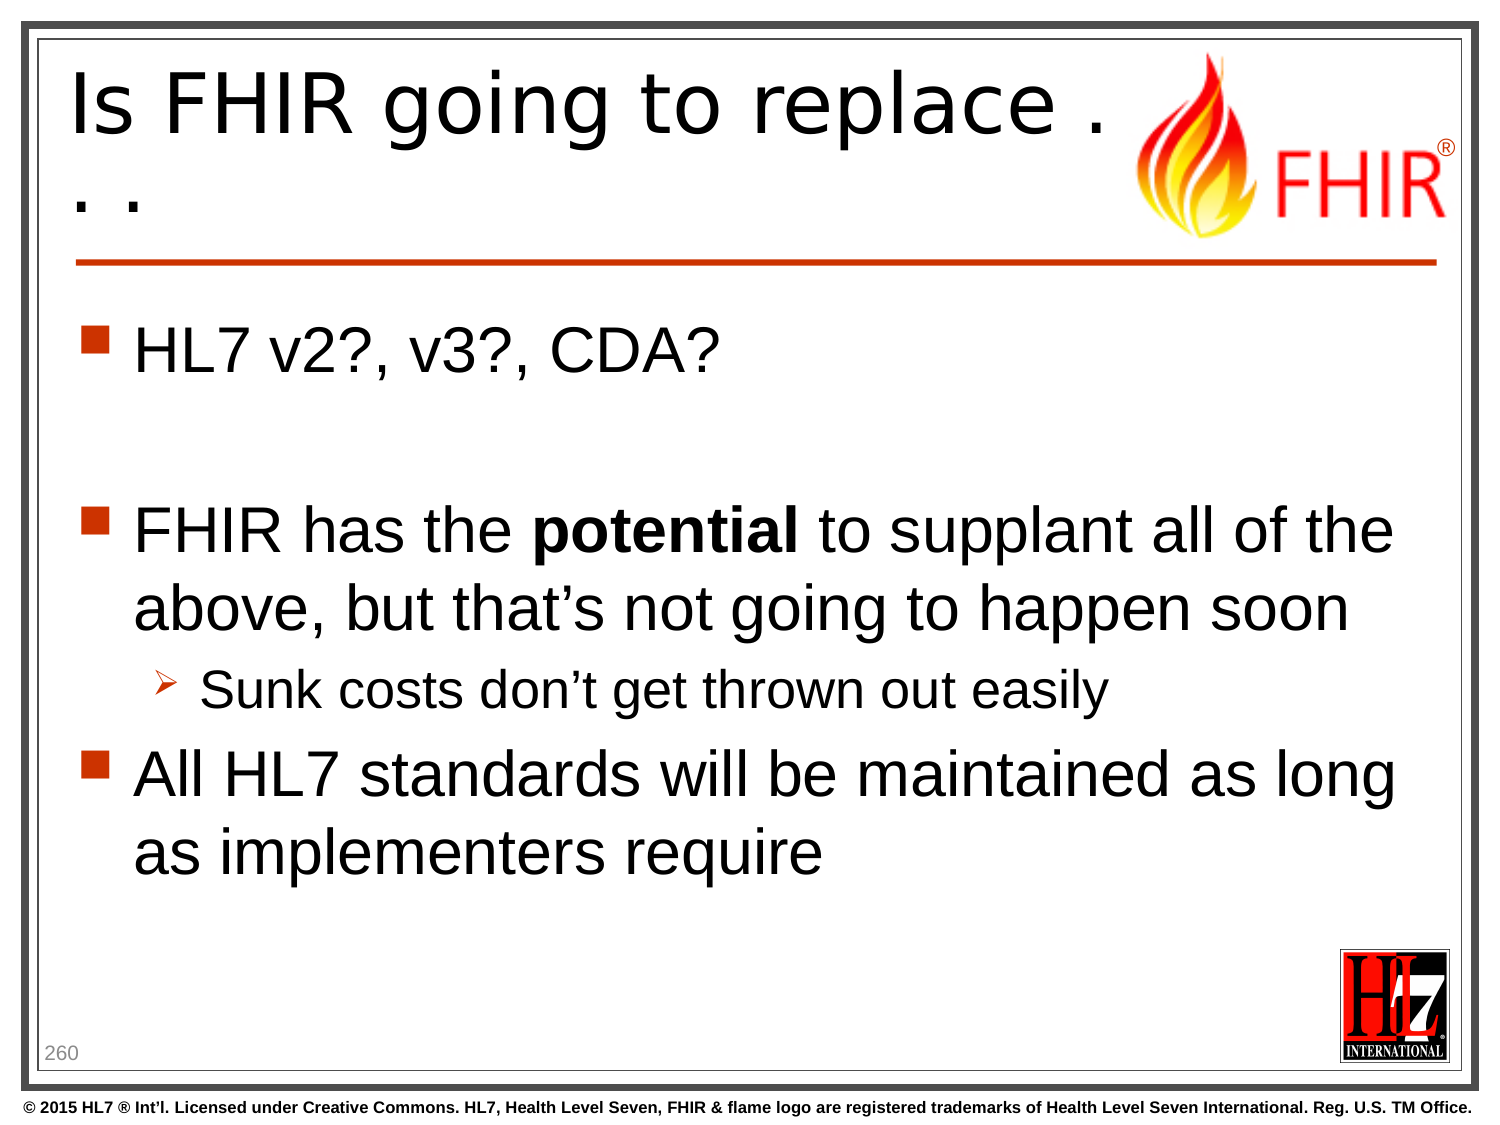

# Is FHIR going to replace . . .
HL7 v2?, v3?, CDA?

FHIR has the potential to supplant all of the above, but that’s not going to happen soon
Sunk costs don’t get thrown out easily
All HL7 standards will be maintained as long as implementers require
260